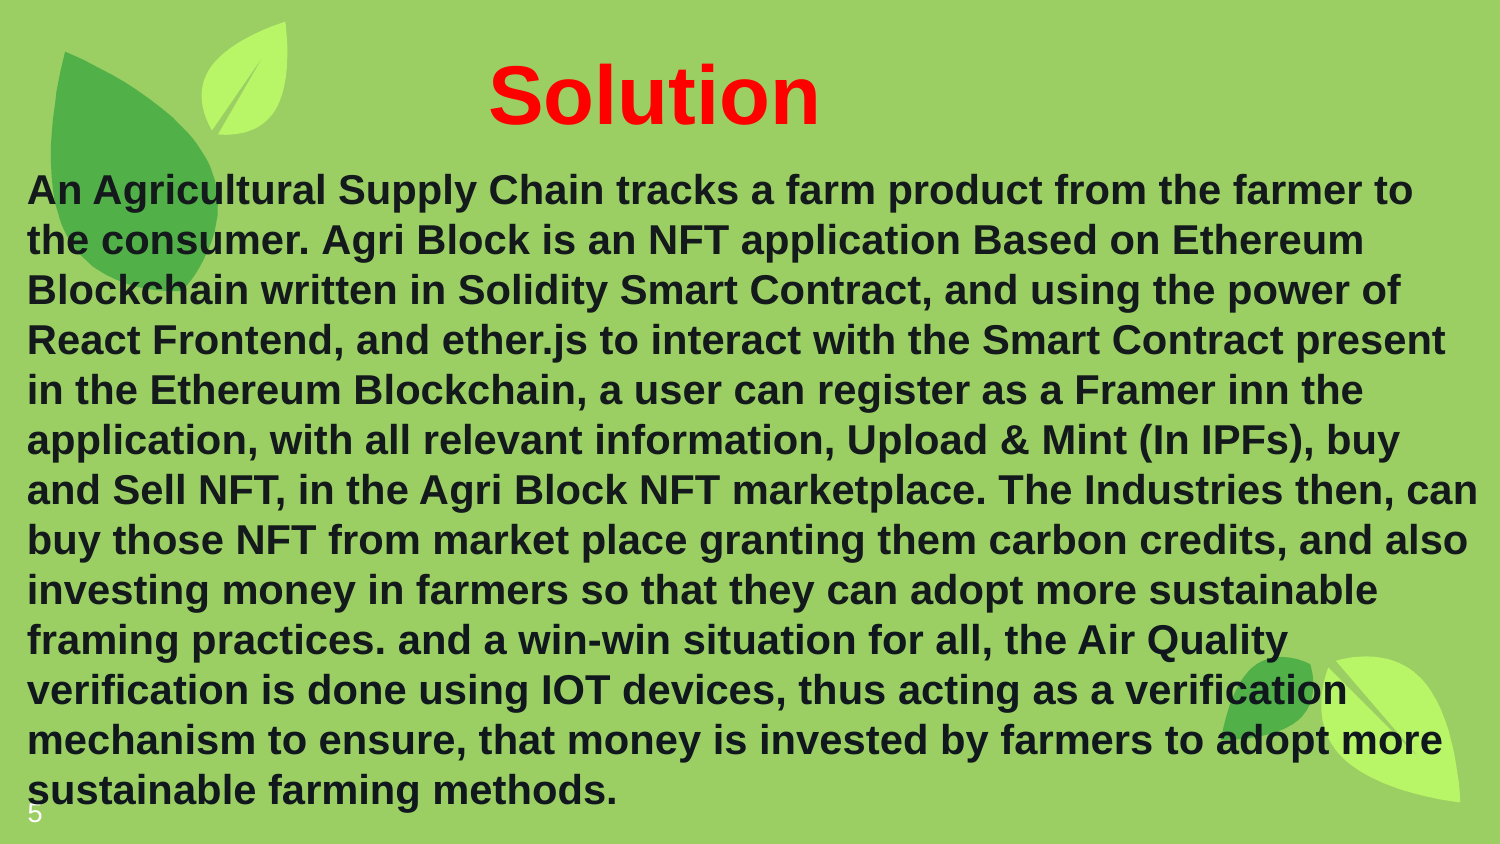

Solution
An Agricultural Supply Chain tracks a farm product from the farmer to the consumer. Agri Block is an NFT application Based on Ethereum Blockchain written in Solidity Smart Contract, and using the power of React Frontend, and ether.js to interact with the Smart Contract present in the Ethereum Blockchain, a user can register as a Framer inn the application, with all relevant information, Upload & Mint (In IPFs), buy and Sell NFT, in the Agri Block NFT marketplace. The Industries then, can buy those NFT from market place granting them carbon credits, and also investing money in farmers so that they can adopt more sustainable framing practices. and a win-win situation for all, the Air Quality verification is done using IOT devices, thus acting as a verification mechanism to ensure, that money is invested by farmers to adopt more sustainable farming methods.

5